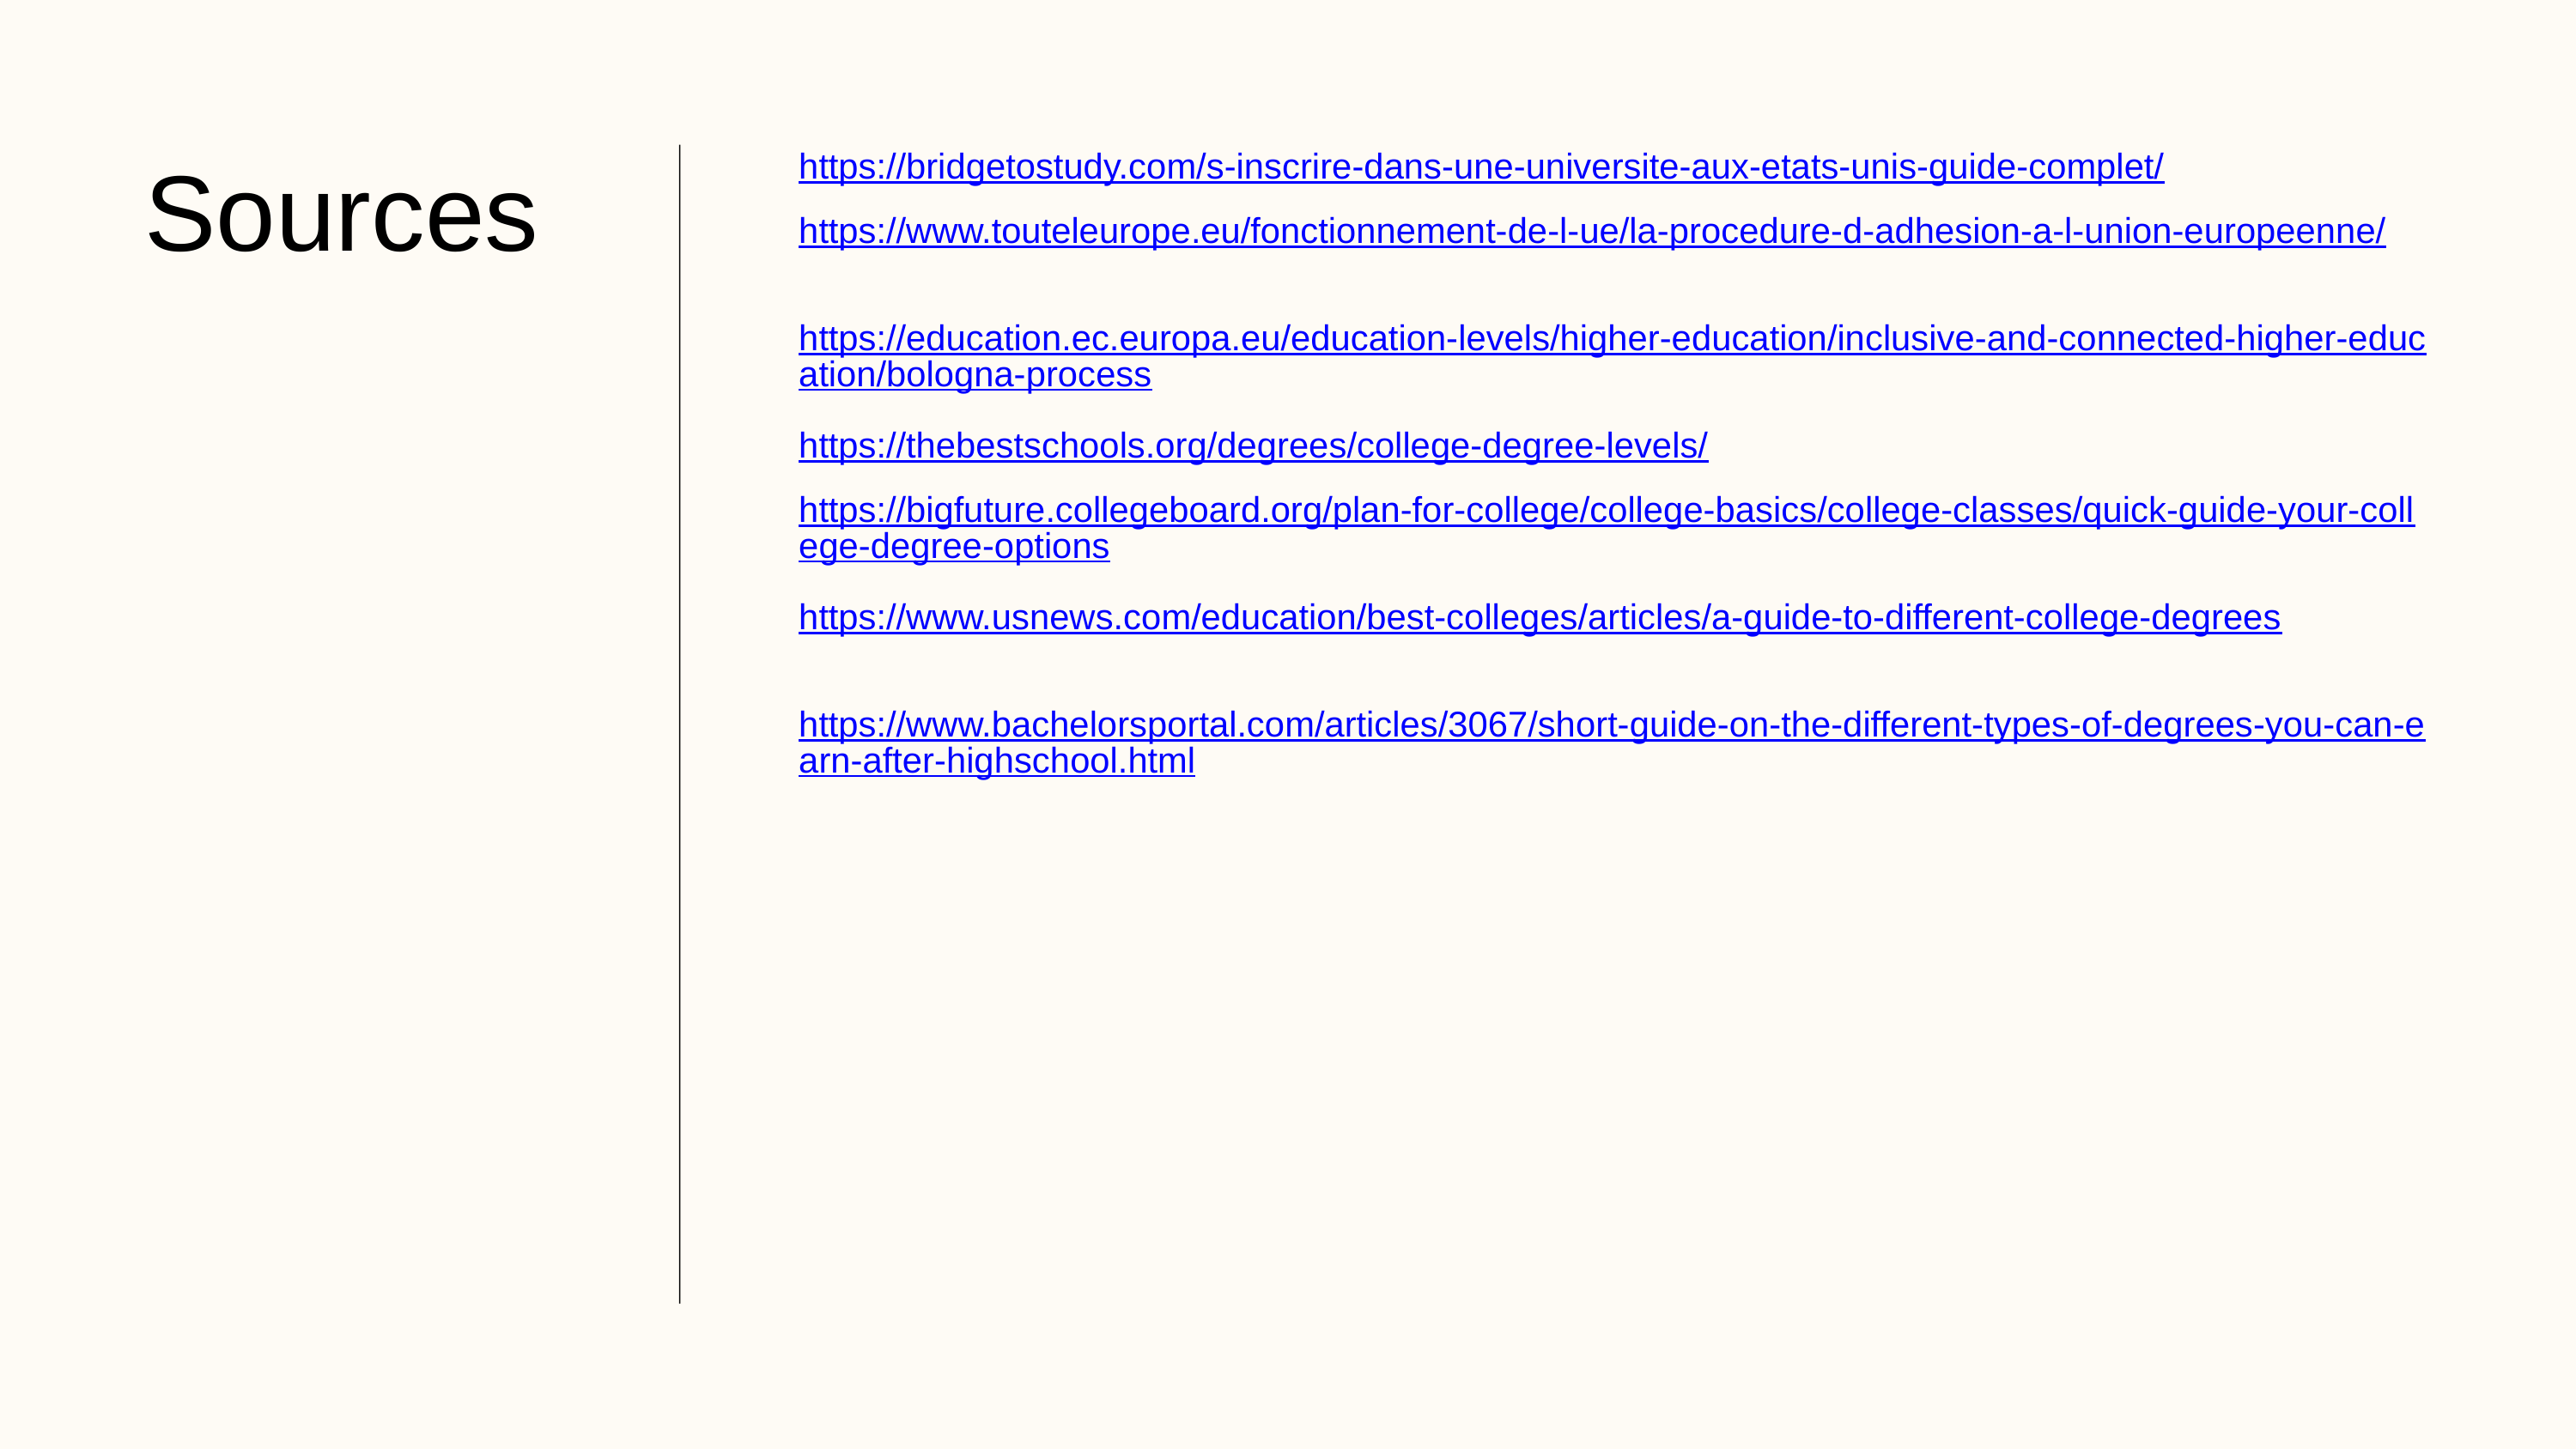

Sources
https://bridgetostudy.com/s-inscrire-dans-une-universite-aux-etats-unis-guide-complet/

https://www.touteleurope.eu/fonctionnement-de-l-ue/la-procedure-d-adhesion-a-l-union-europeenne/
https://education.ec.europa.eu/education-levels/higher-education/inclusive-and-connected-higher-education/bologna-process
https://thebestschools.org/degrees/college-degree-levels/
https://bigfuture.collegeboard.org/plan-for-college/college-basics/college-classes/quick-guide-your-college-degree-options
https://www.usnews.com/education/best-colleges/articles/a-guide-to-different-college-degrees
https://www.bachelorsportal.com/articles/3067/short-guide-on-the-different-types-of-degrees-you-can-earn-after-highschool.html